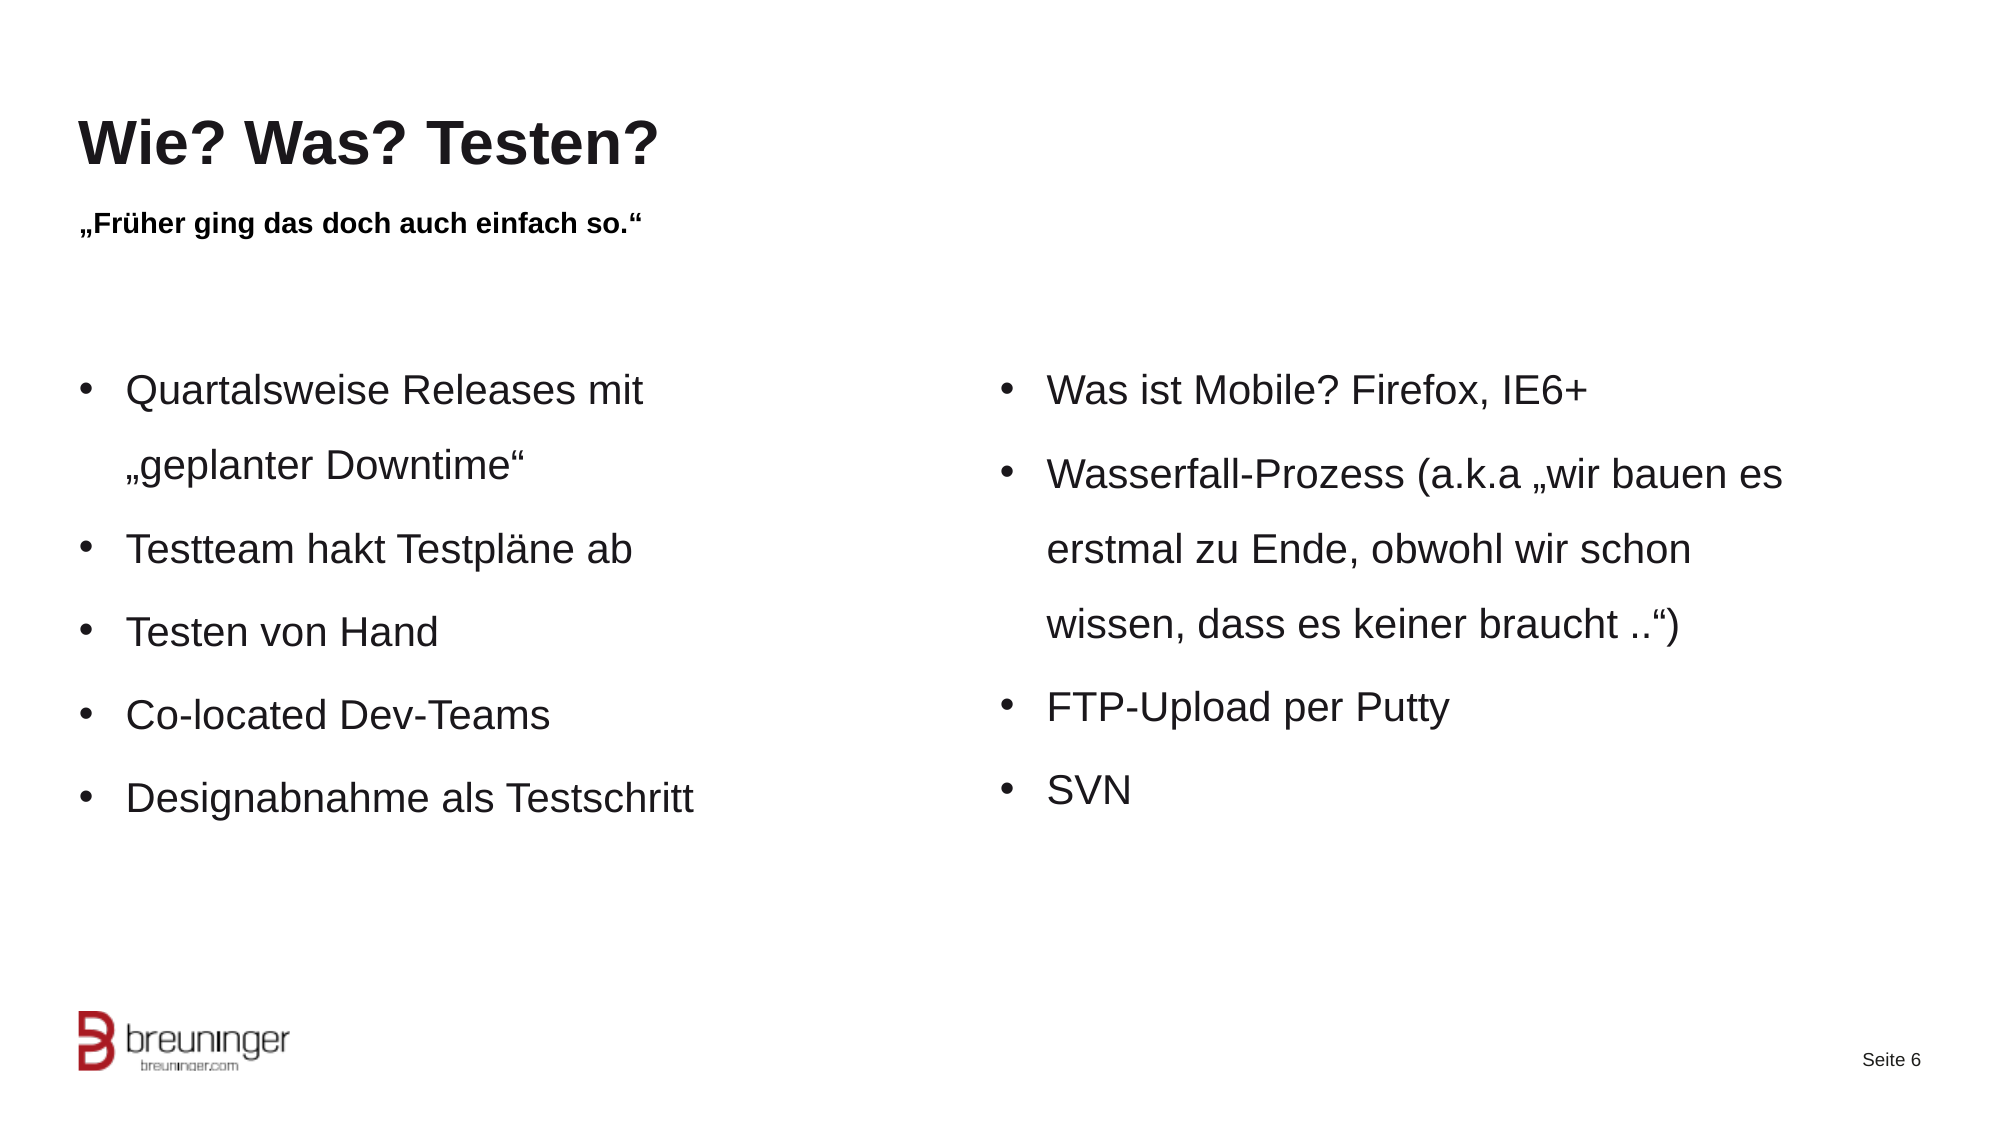

# Wie? Was? Testen?
„Früher ging das doch auch einfach so.“

Was ist Mobile? Firefox, IE6+
Wasserfall-Prozess (a.k.a „wir bauen es erstmal zu Ende, obwohl wir schon wissen, dass es keiner braucht ..“)
FTP-Upload per Putty
SVN

Quartalsweise Releases mit „geplanter Downtime“
Testteam hakt Testpläne ab
Testen von Hand
Co-located Dev-Teams
Designabnahme als Testschritt